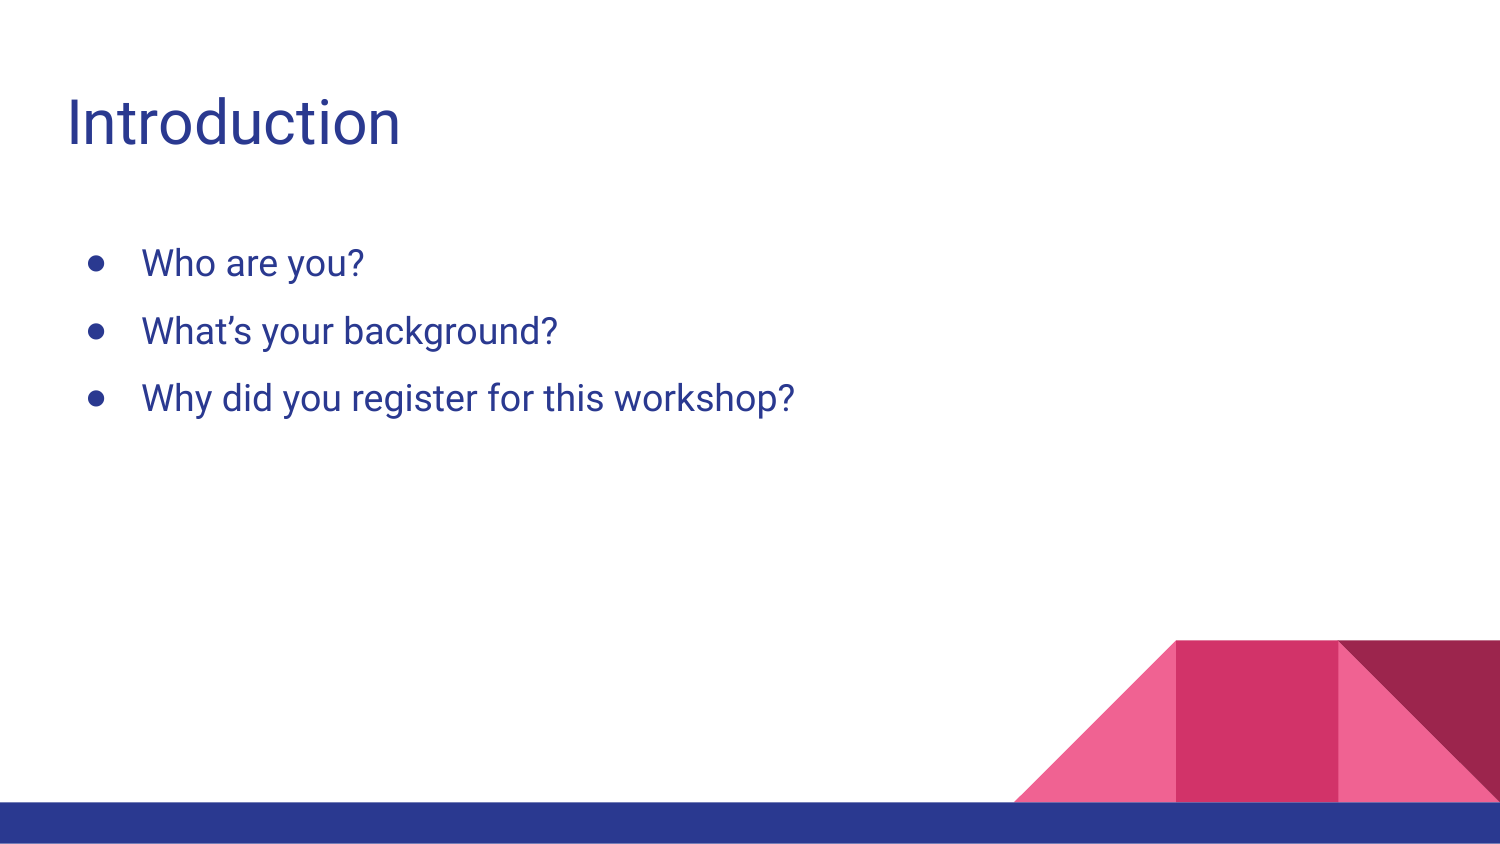

# Introduction
Who are you?
What’s your background?
Why did you register for this workshop?